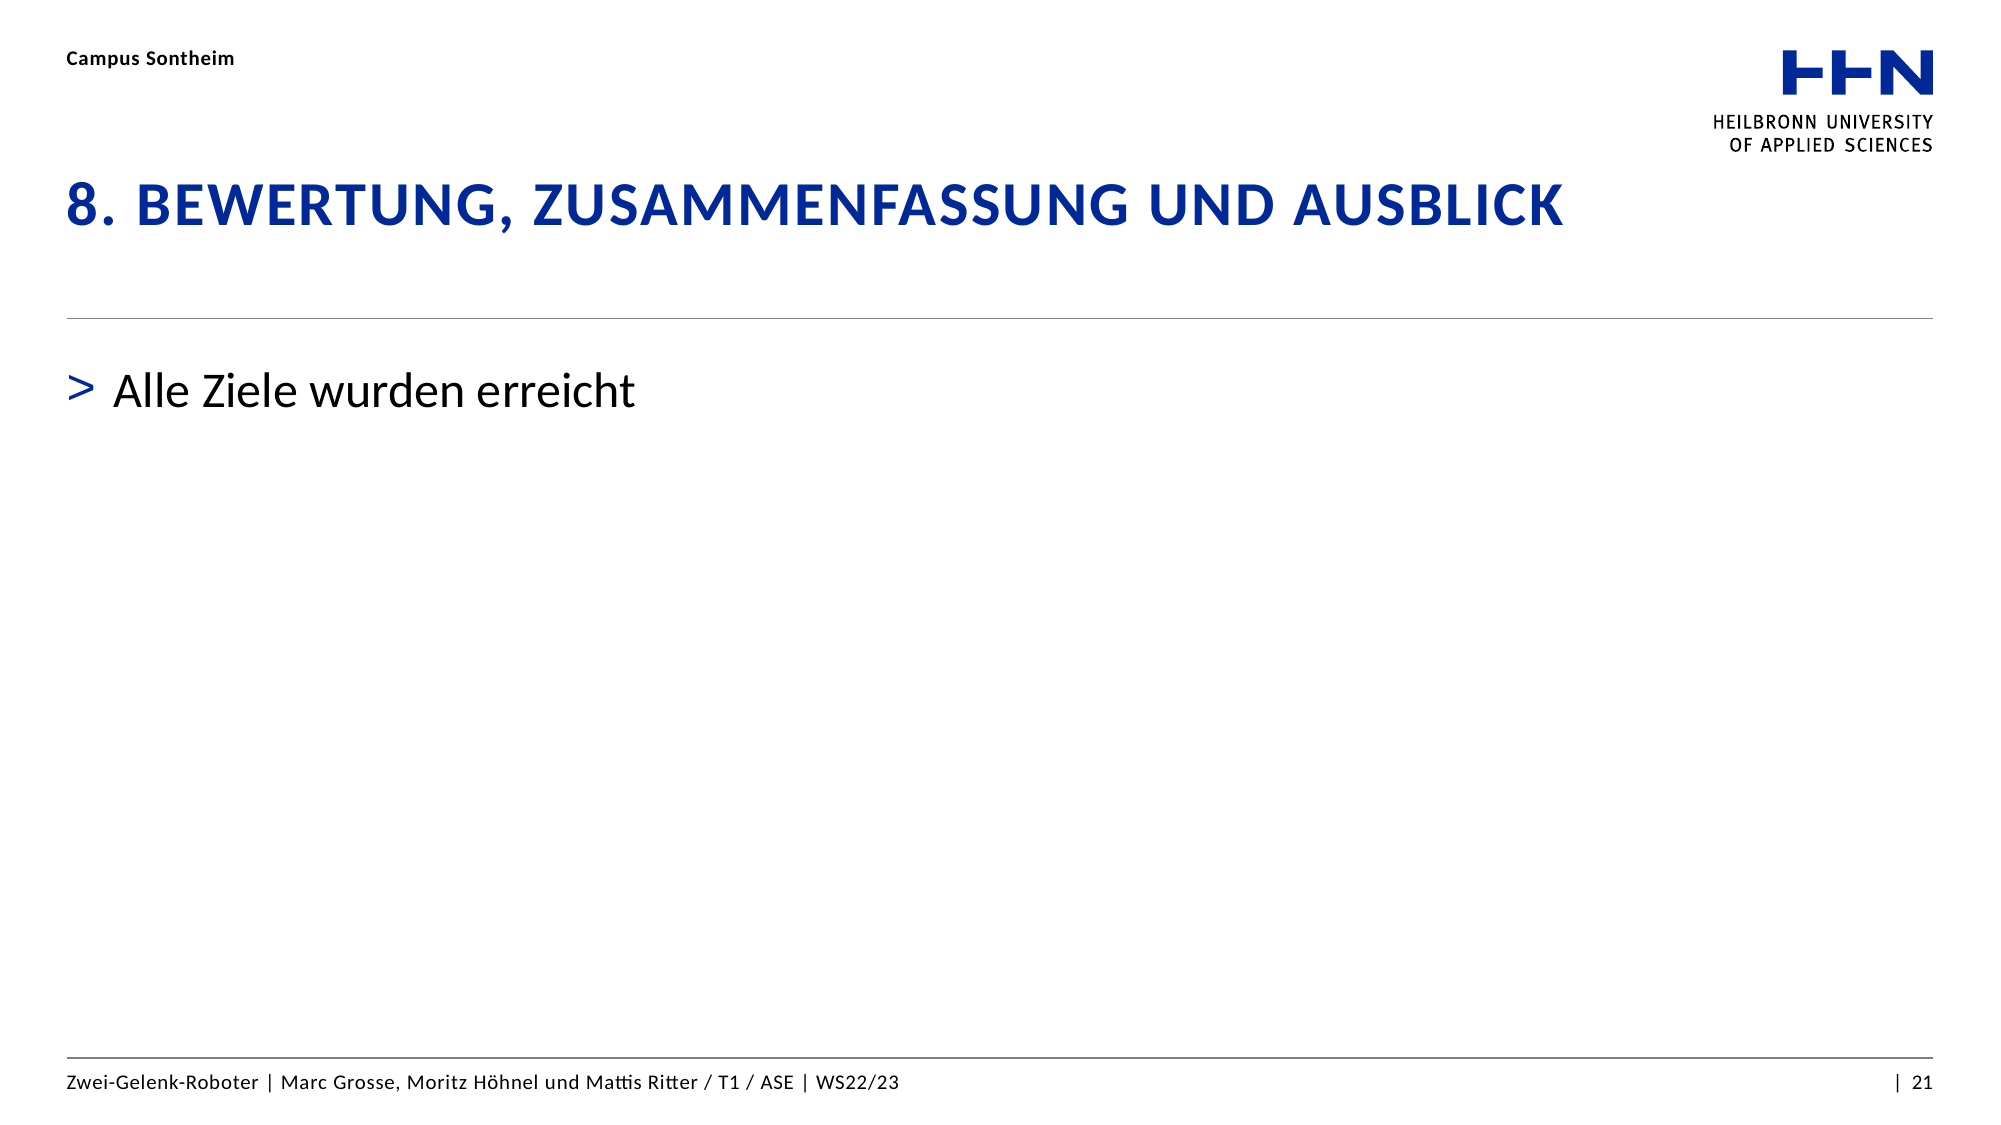

Campus Sontheim
# 8. Bewertung, Zusammenfassung und Ausblick
Alle Ziele wurden erreicht

Zwei-Gelenk-Roboter | Marc Grosse, Moritz Höhnel und Mattis Ritter / T1 / ASE | WS22/23
|  21